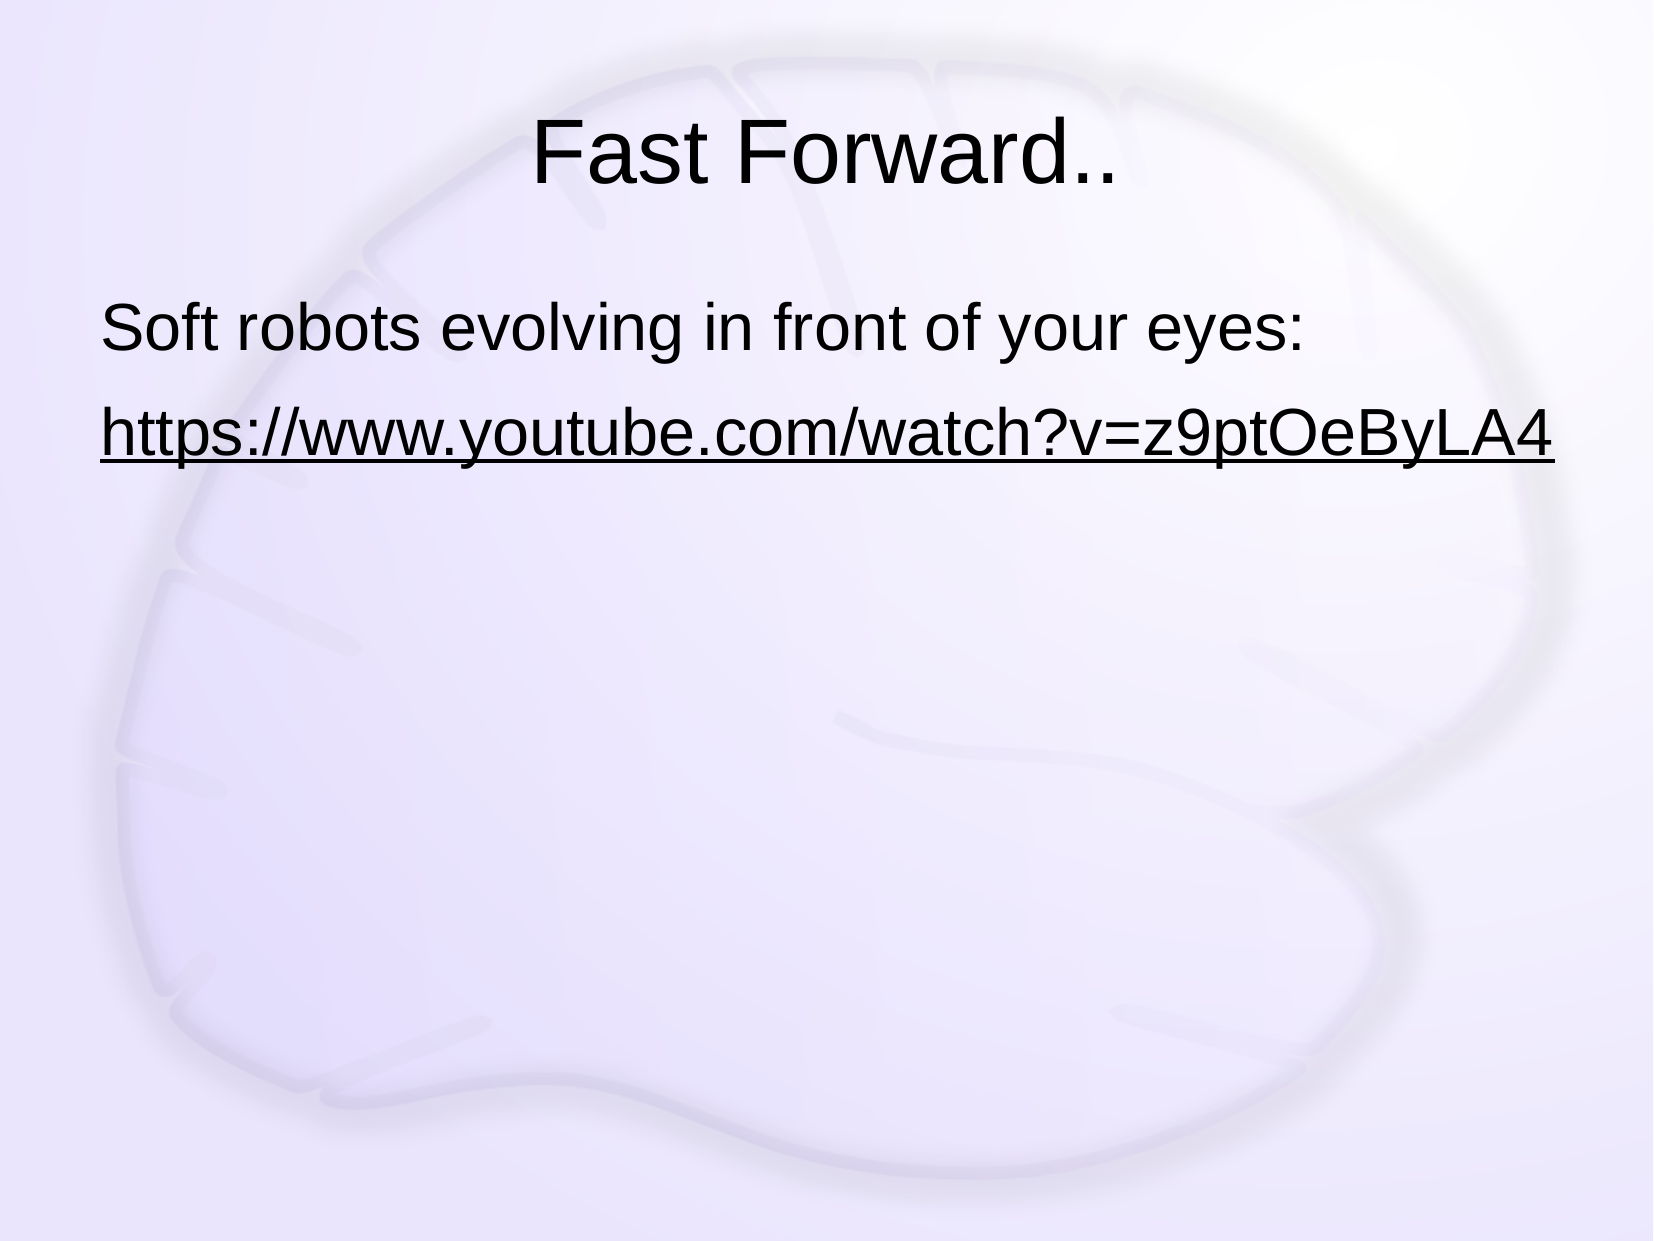

# Fast Forward..
Soft robots evolving in front of your eyes:
https://www.youtube.com/watch?v=z9ptOeByLA4